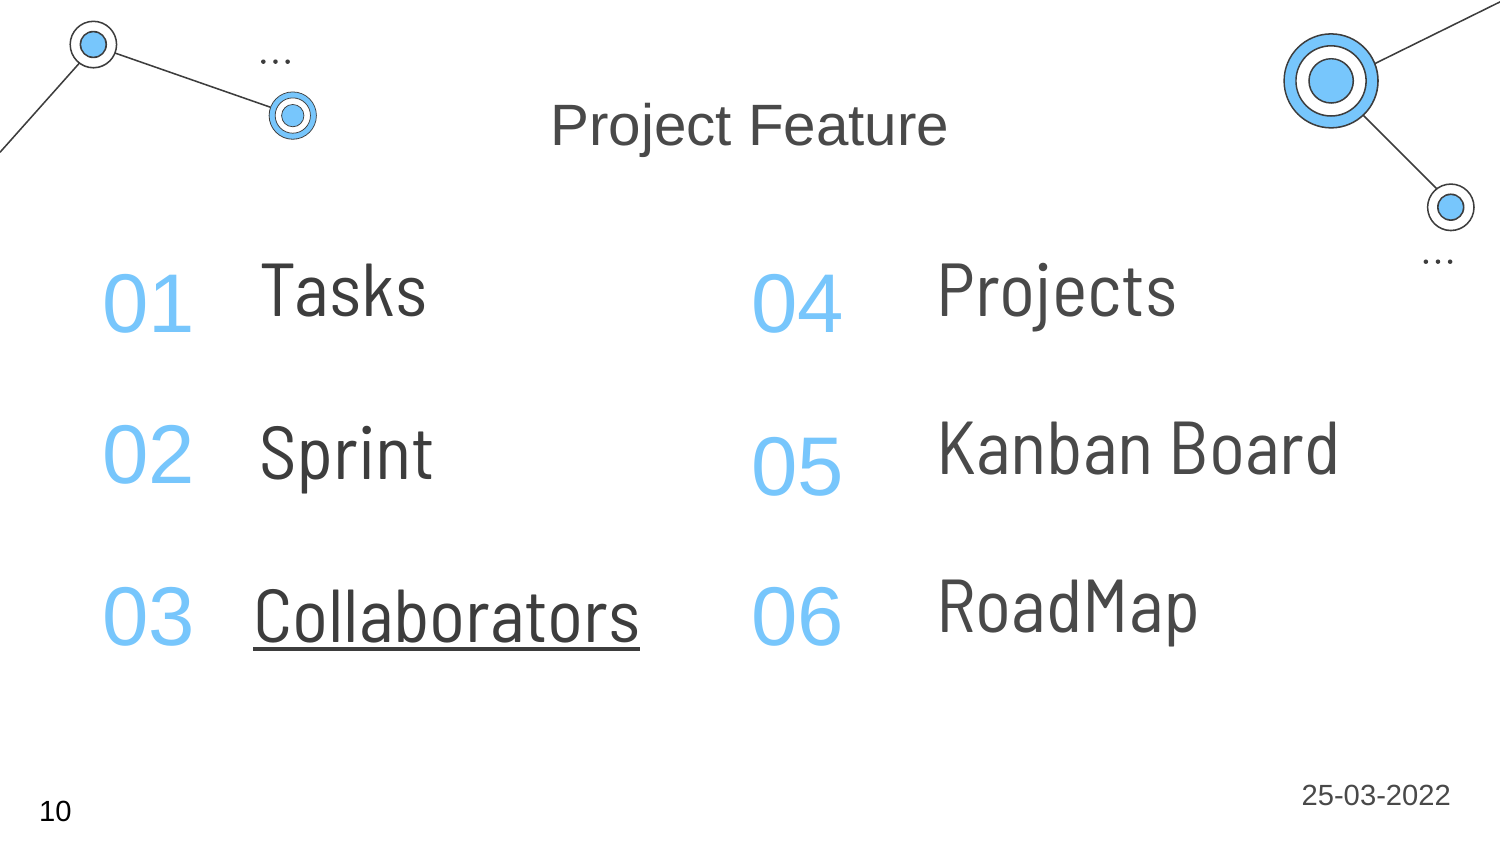

# Project Feature

01
Tasks
Projects
04
02
05
Kanban Board
Sprint
RoadMap
06
03
Collaborators
25-03-2022
10